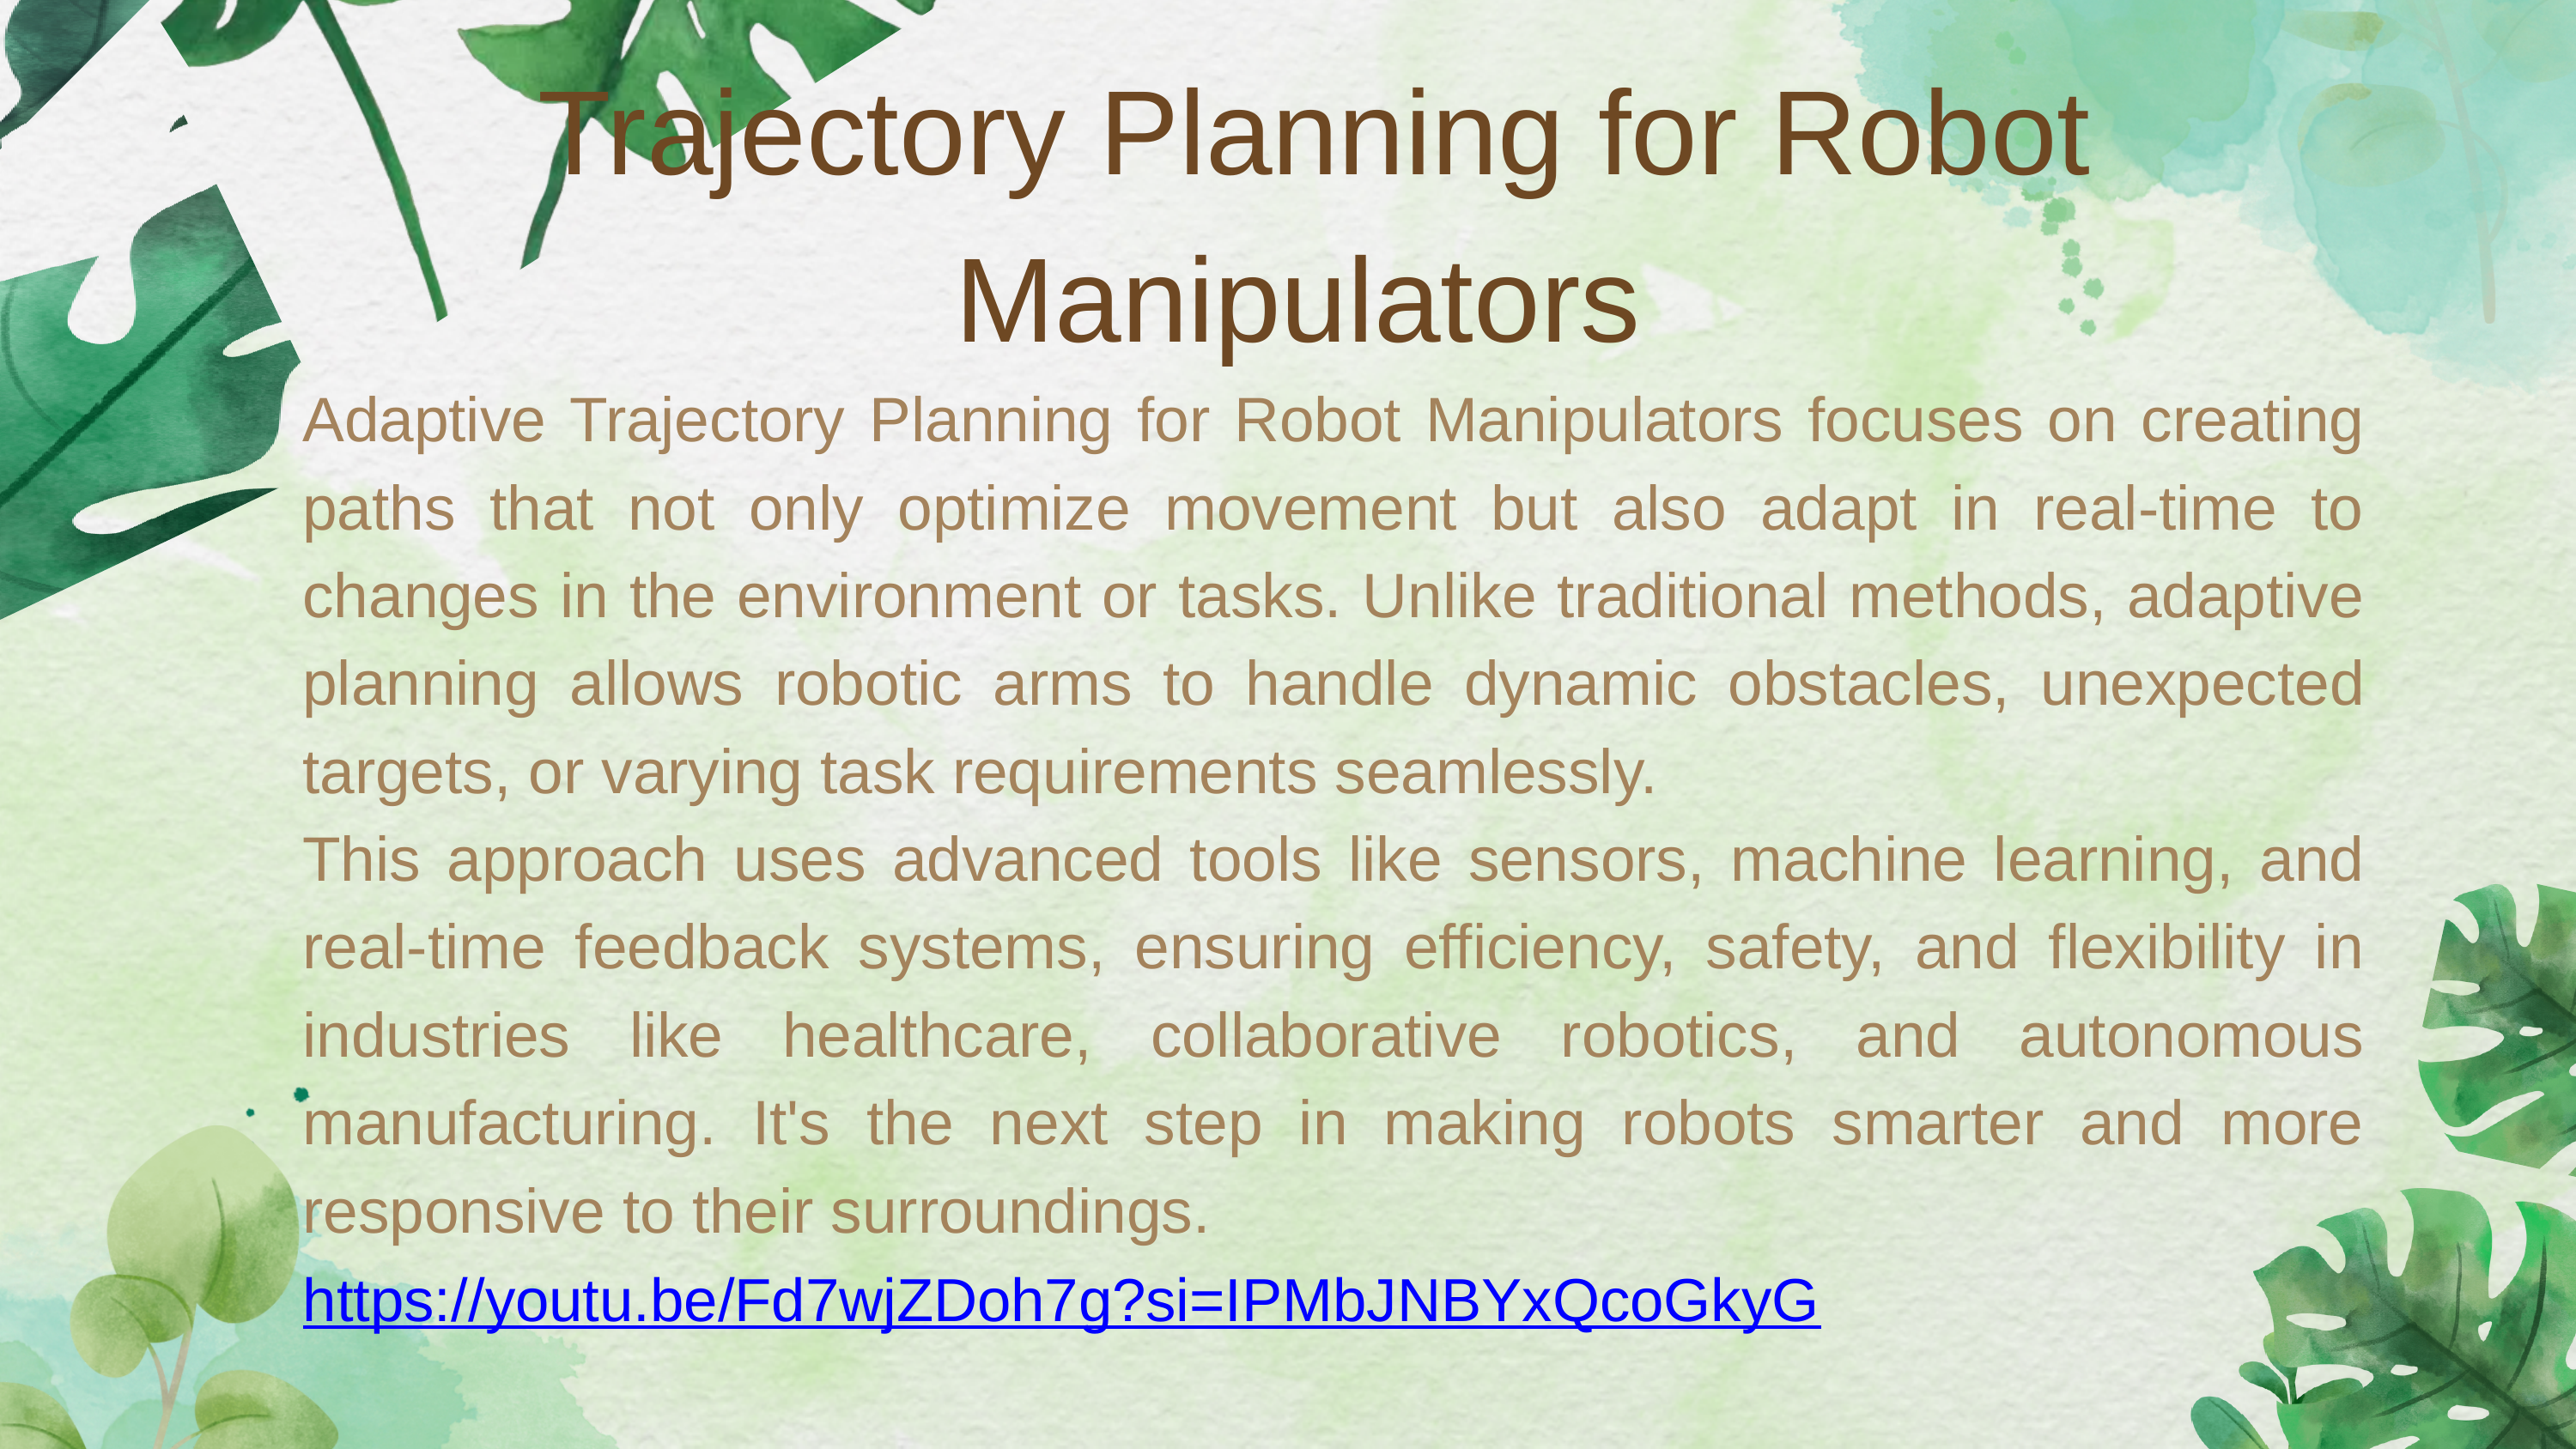

Trajectory Planning for Robot Manipulators

Adaptive Trajectory Planning for Robot Manipulators focuses on creating paths that not only optimize movement but also adapt in real-time to changes in the environment or tasks. Unlike traditional methods, adaptive planning allows robotic arms to handle dynamic obstacles, unexpected targets, or varying task requirements seamlessly.
This approach uses advanced tools like sensors, machine learning, and real-time feedback systems, ensuring efficiency, safety, and flexibility in industries like healthcare, collaborative robotics, and autonomous manufacturing. It's the next step in making robots smarter and more responsive to their surroundings.

https://youtu.be/Fd7wjZDoh7g?si=IPMbJNBYxQcoGkyG